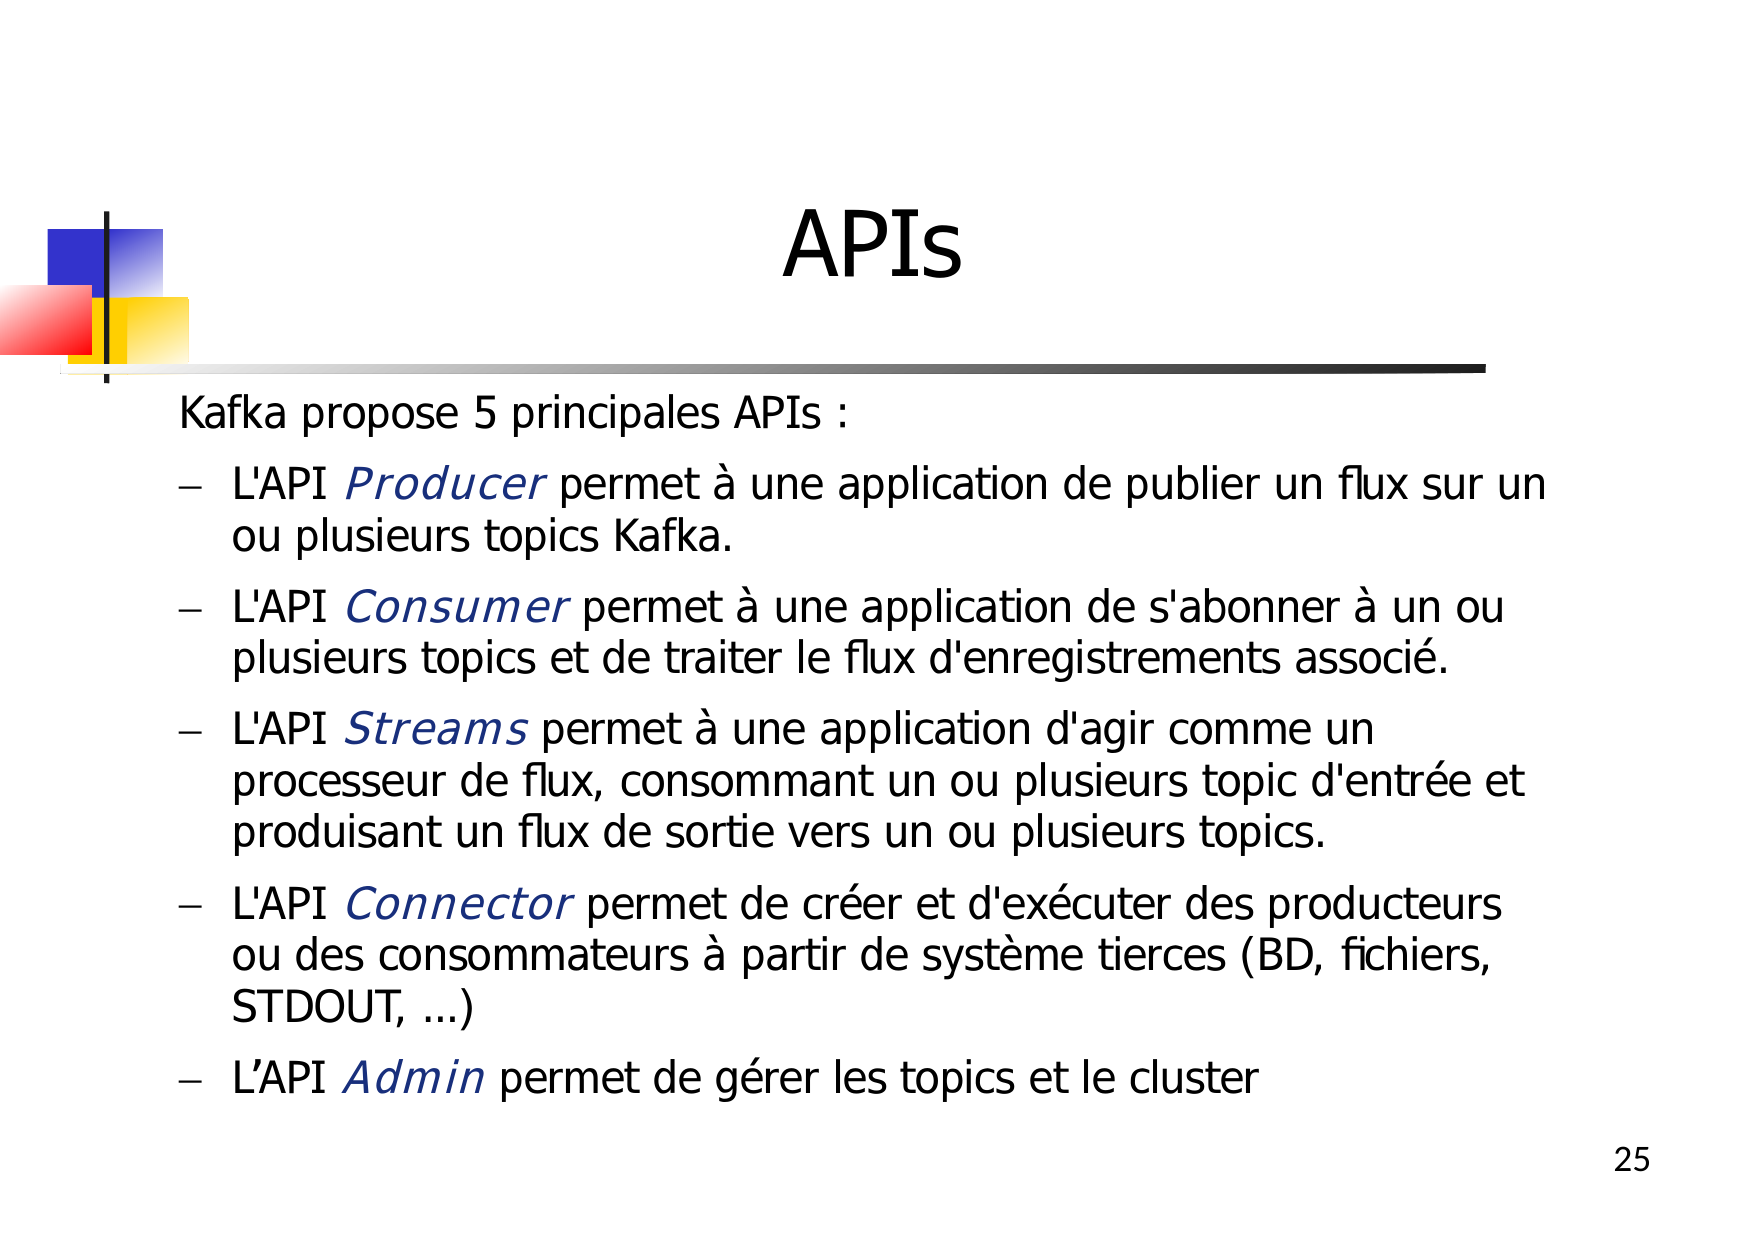

APIs
Kafka propose 5 principales APIs :
L'API Producer permet à une application de publier un flux sur un ou plusieurs topics Kafka.
L'API Consumer permet à une application de s'abonner à un ou plusieurs topics et de traiter le flux d'enregistrements associé.
L'API Streams permet à une application d'agir comme un processeur de flux, consommant un ou plusieurs topic d'entrée et produisant un flux de sortie vers un ou plusieurs topics.
L'API Connector permet de créer et d'exécuter des producteurs ou des consommateurs à partir de système tierces (BD, fichiers, STDOUT, …)
L’API Admin permet de gérer les topics et le cluster